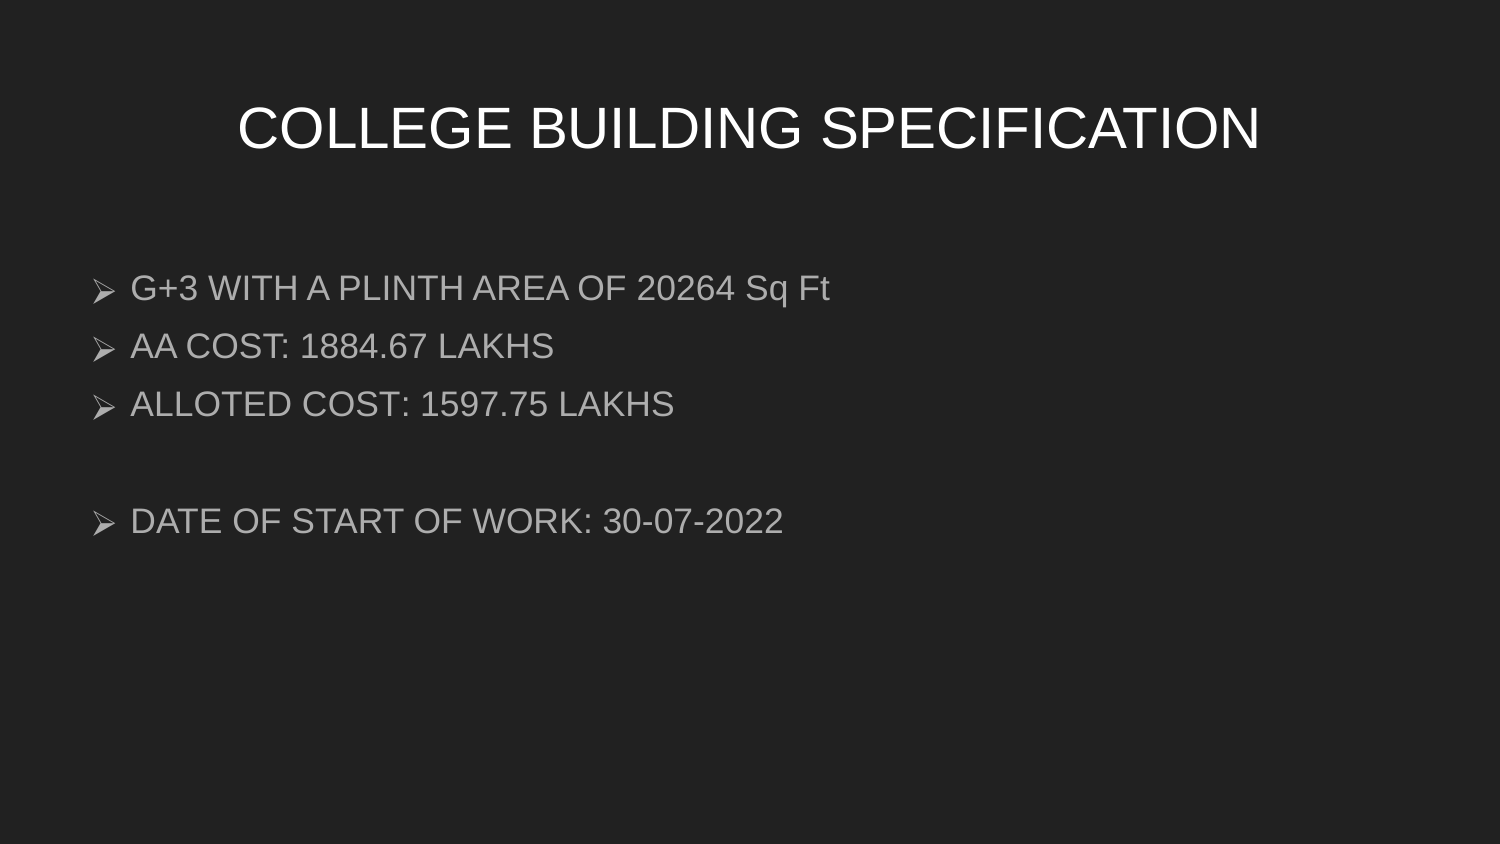

# COLLEGE BUILDING SPECIFICATION
G+3 WITH A PLINTH AREA OF 20264 Sq Ft
AA COST: 1884.67 LAKHS
ALLOTED COST: 1597.75 LAKHS

DATE OF START OF WORK: 30-07-2022